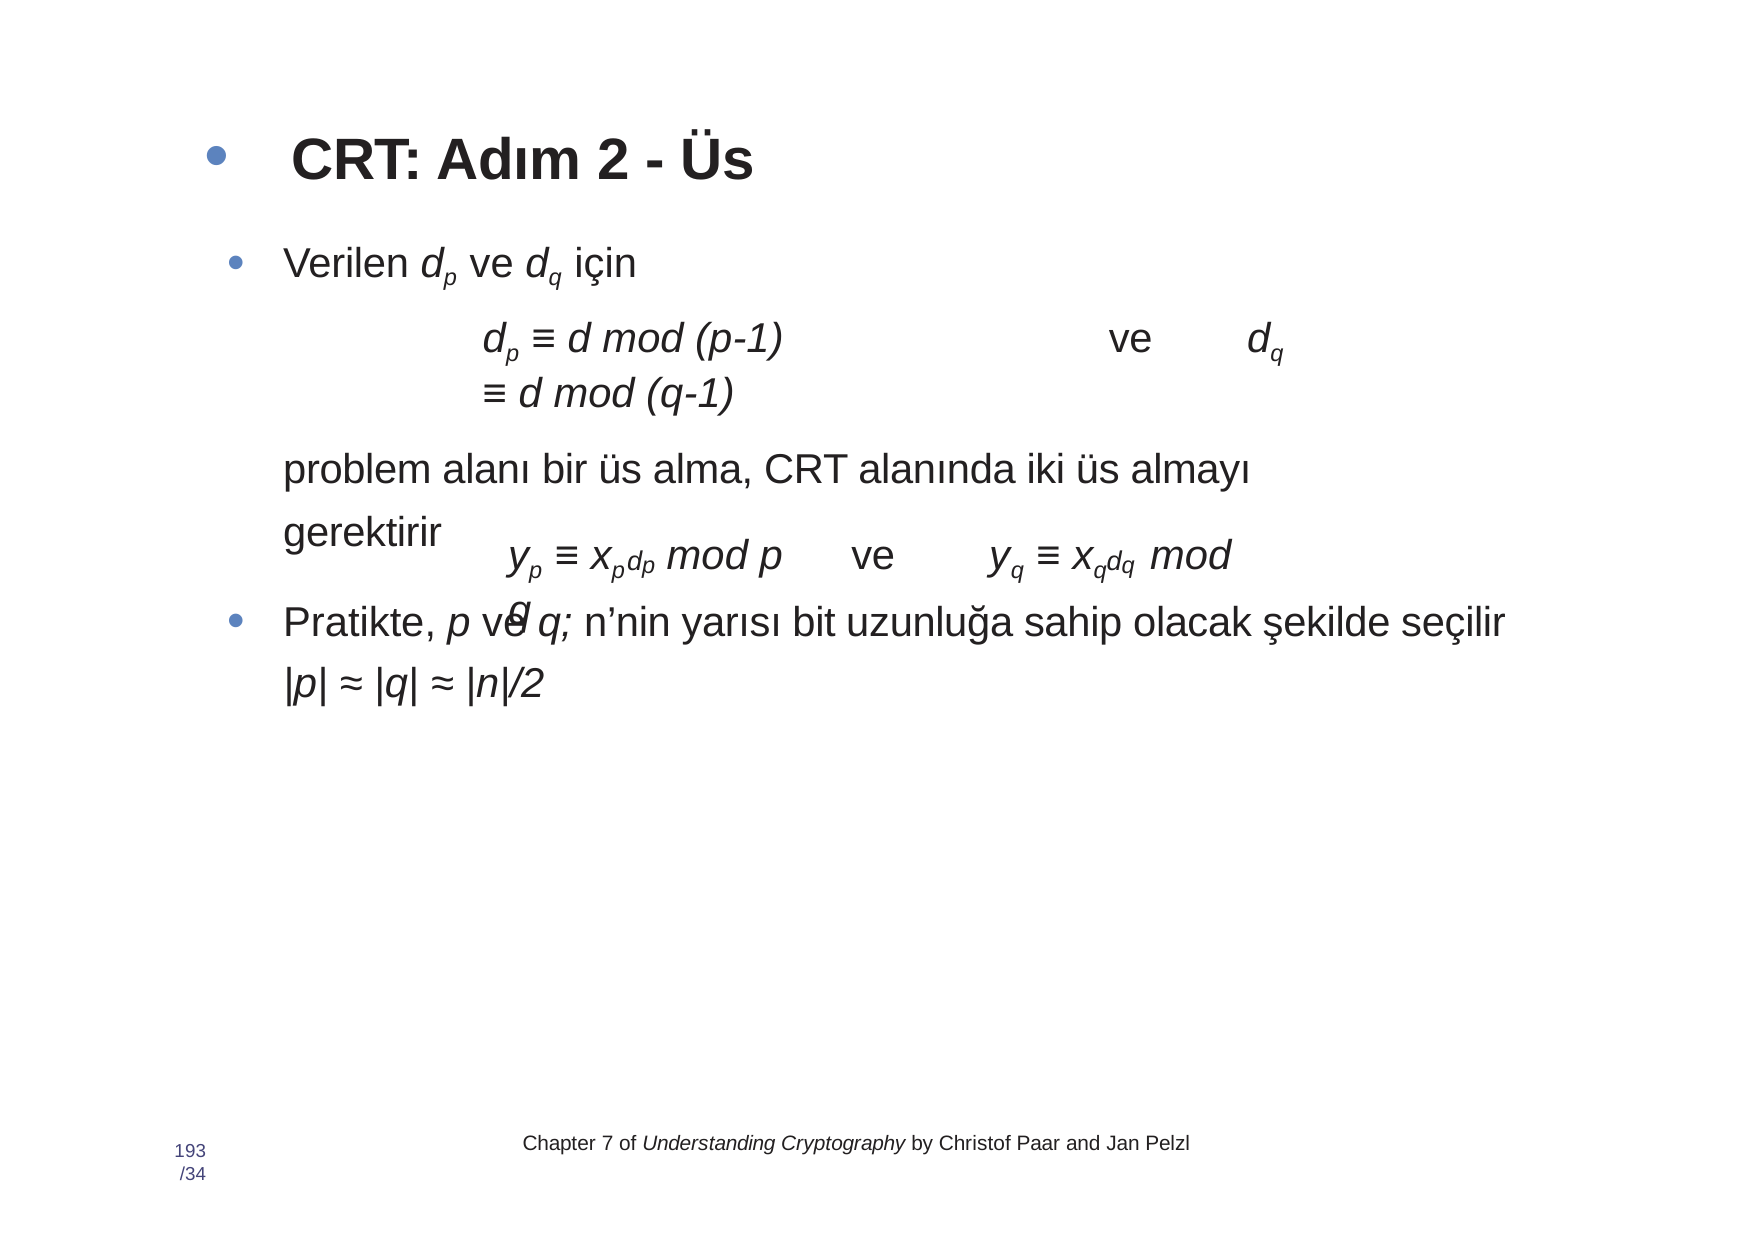

# • CRT: Adım 2 - Üs
Verilen dp  ve dq  için

dp  ≡ d mod (p-1)	ve	dq  ≡ d mod (q-1)

problem alanı bir üs alma, CRT alanında iki üs almayı gerektirir
yp  ≡ xp	mod p	ve	yq  ≡ xq	mod q
dp
dq
Pratikte, p ve q; n’nin yarısı bit uzunluğa sahip olacak şekilde seçilir

|p| ≈ |q| ≈ |n|/2
Chapter 7 of Understanding Cryptography by Christof Paar and Jan Pelzl
193 /34